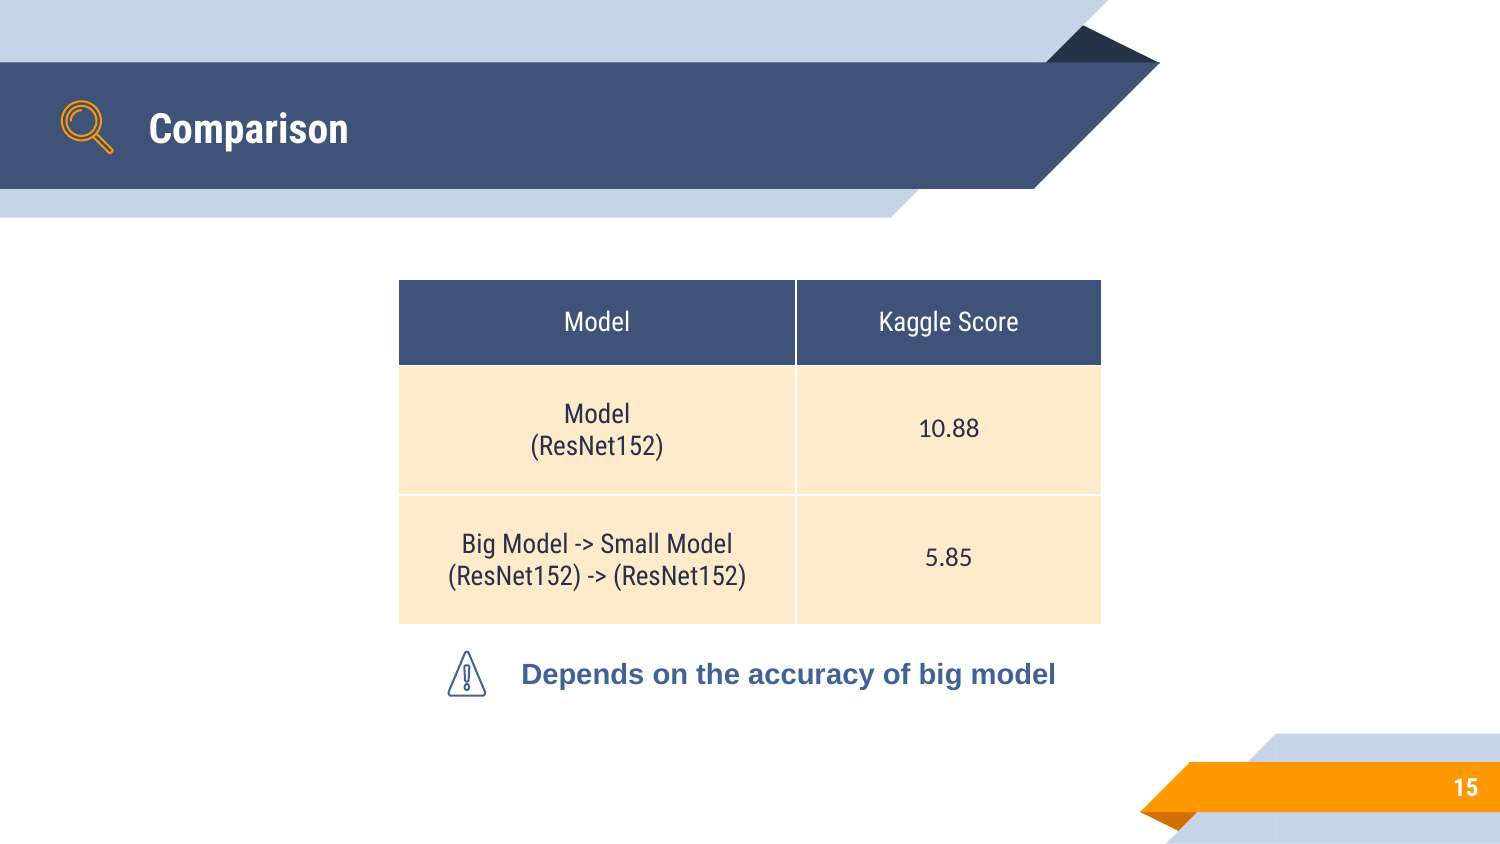

# Comparison

| Model | Kaggle Score |
| --- | --- |
| Model (ResNet152) | 10.88 |
| Big Model -> Small Model (ResNet152) -> (ResNet152) | 5.85 |
Depends on the accuracy of big model

15